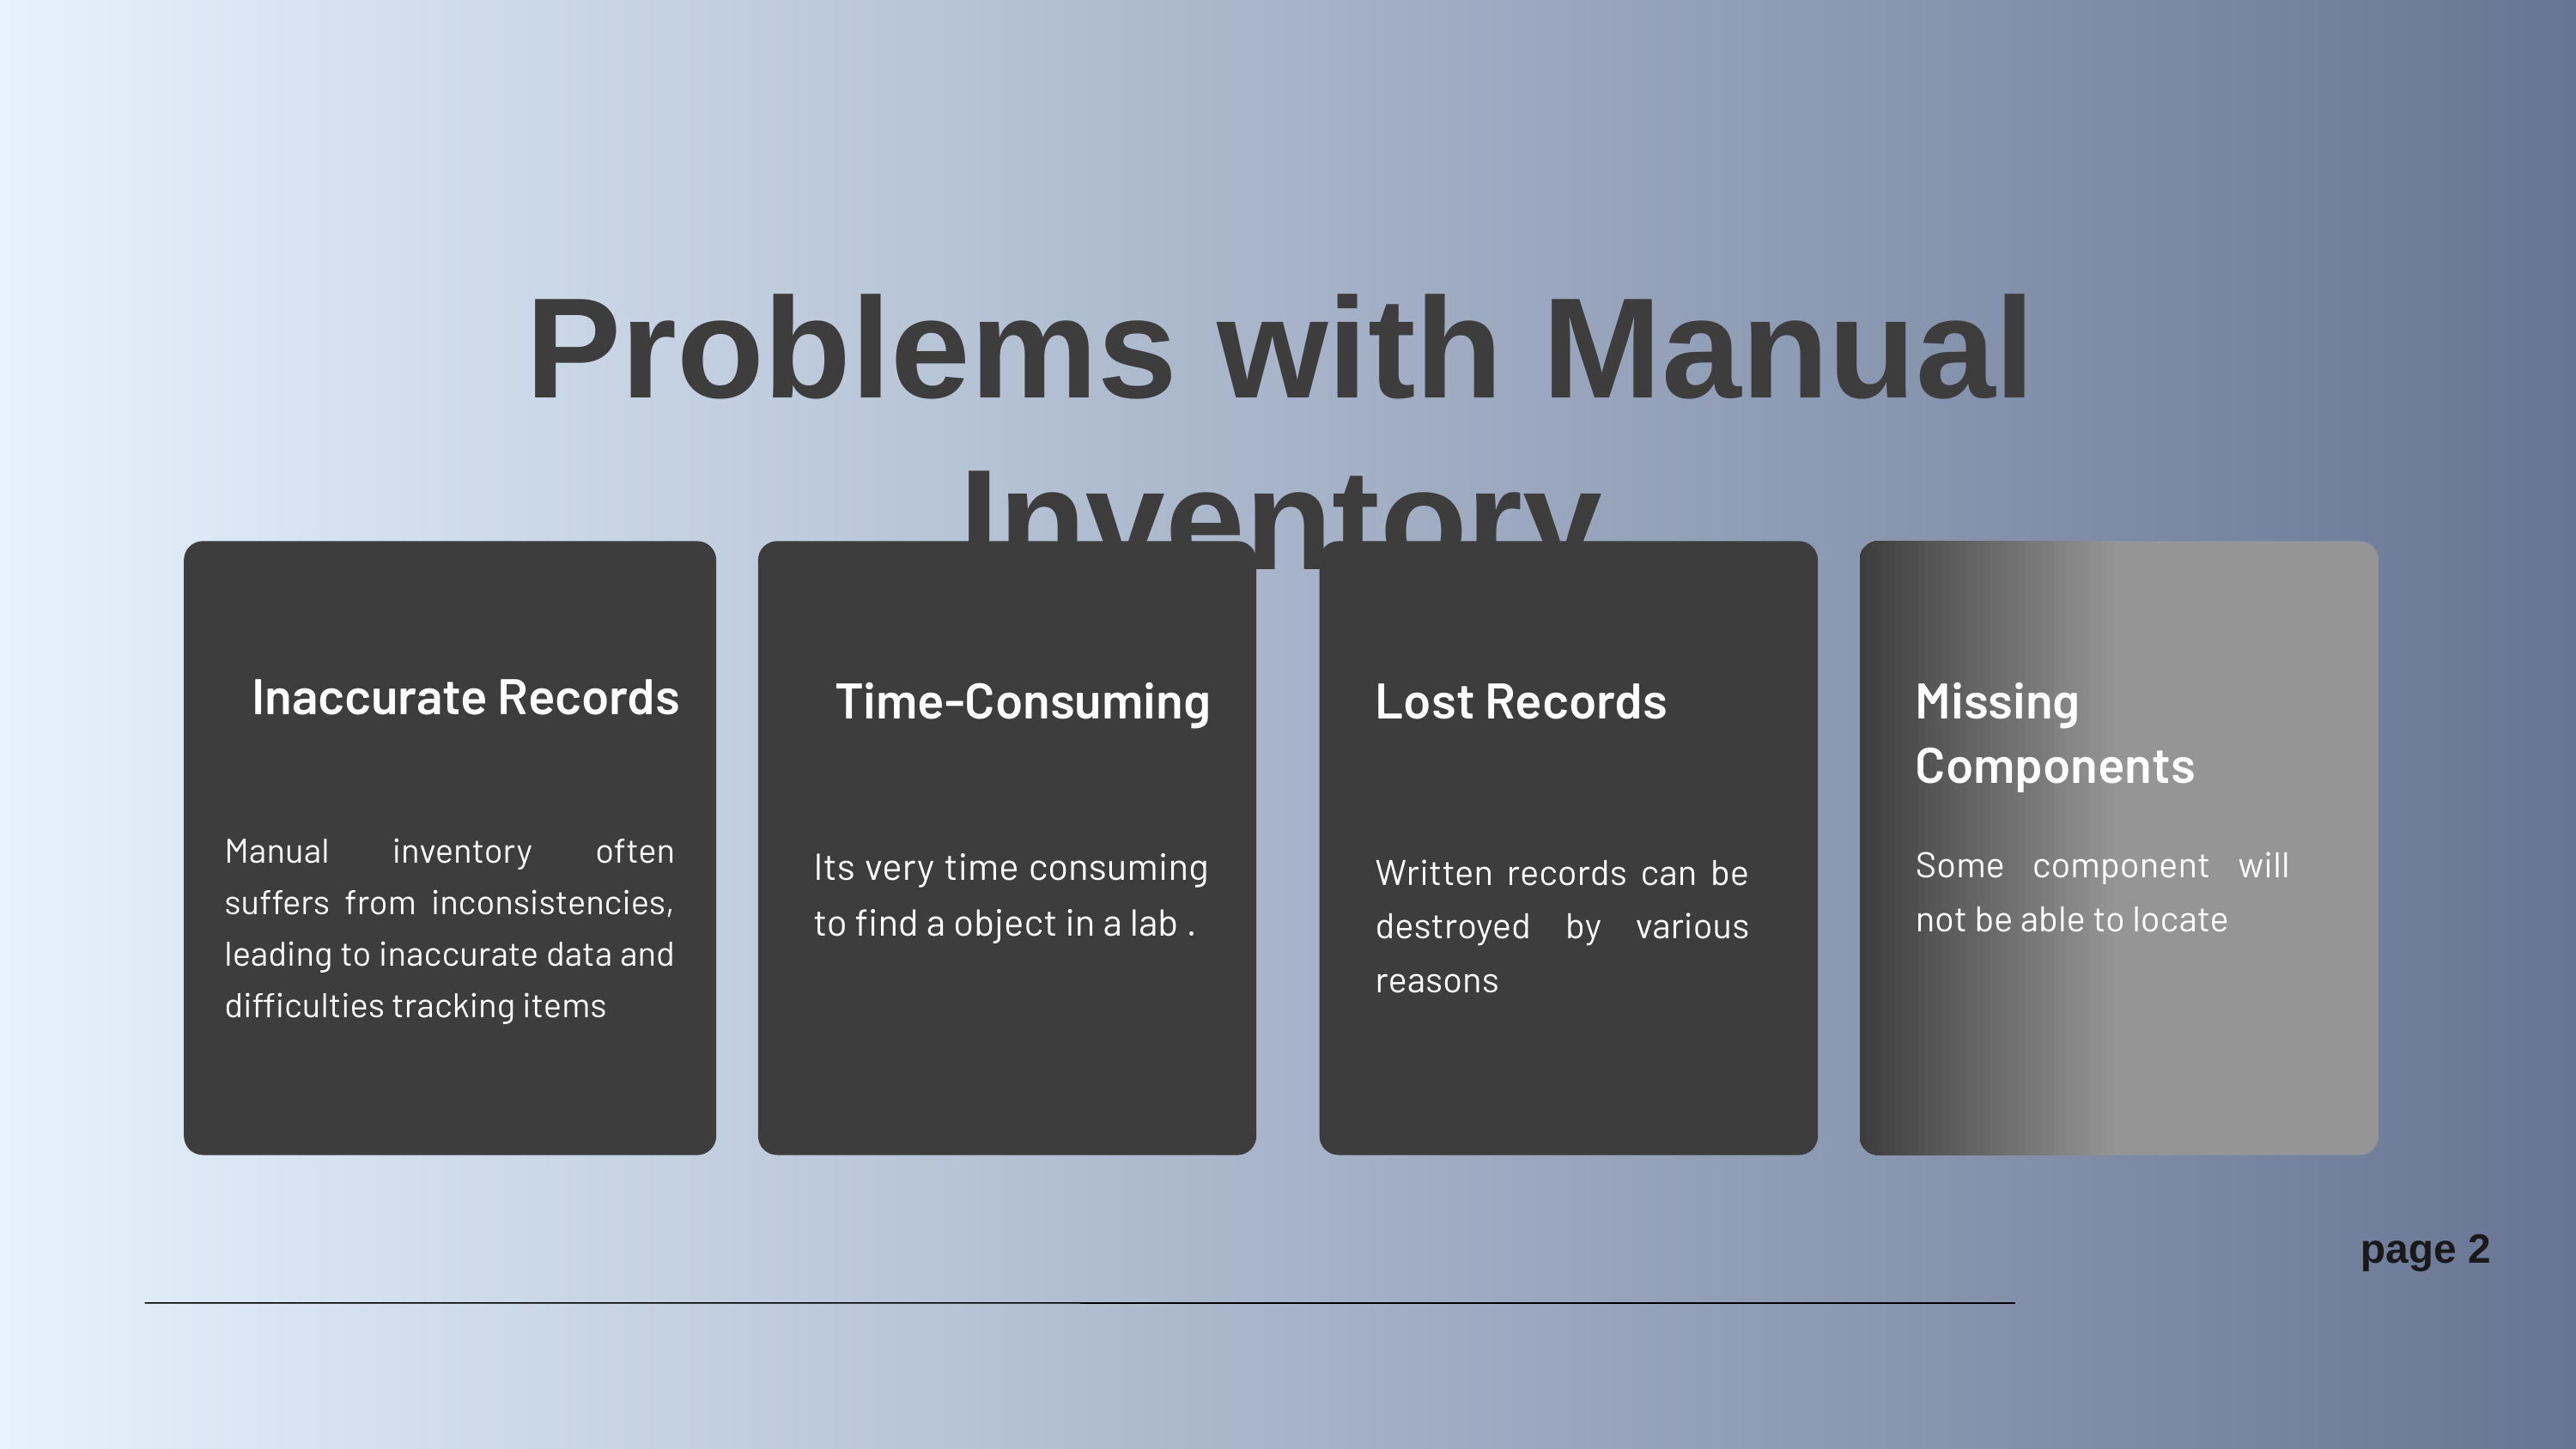

Problems with Manual Inventory

Inaccurate Records
Time-Consuming
Lost Records
Missing Components
Manual inventory often suffers from inconsistencies, leading to inaccurate data and difficulties tracking items
Its very time consuming to find a object in a lab .
Some component will not be able to locate
Written records can be destroyed by various reasons
page 2